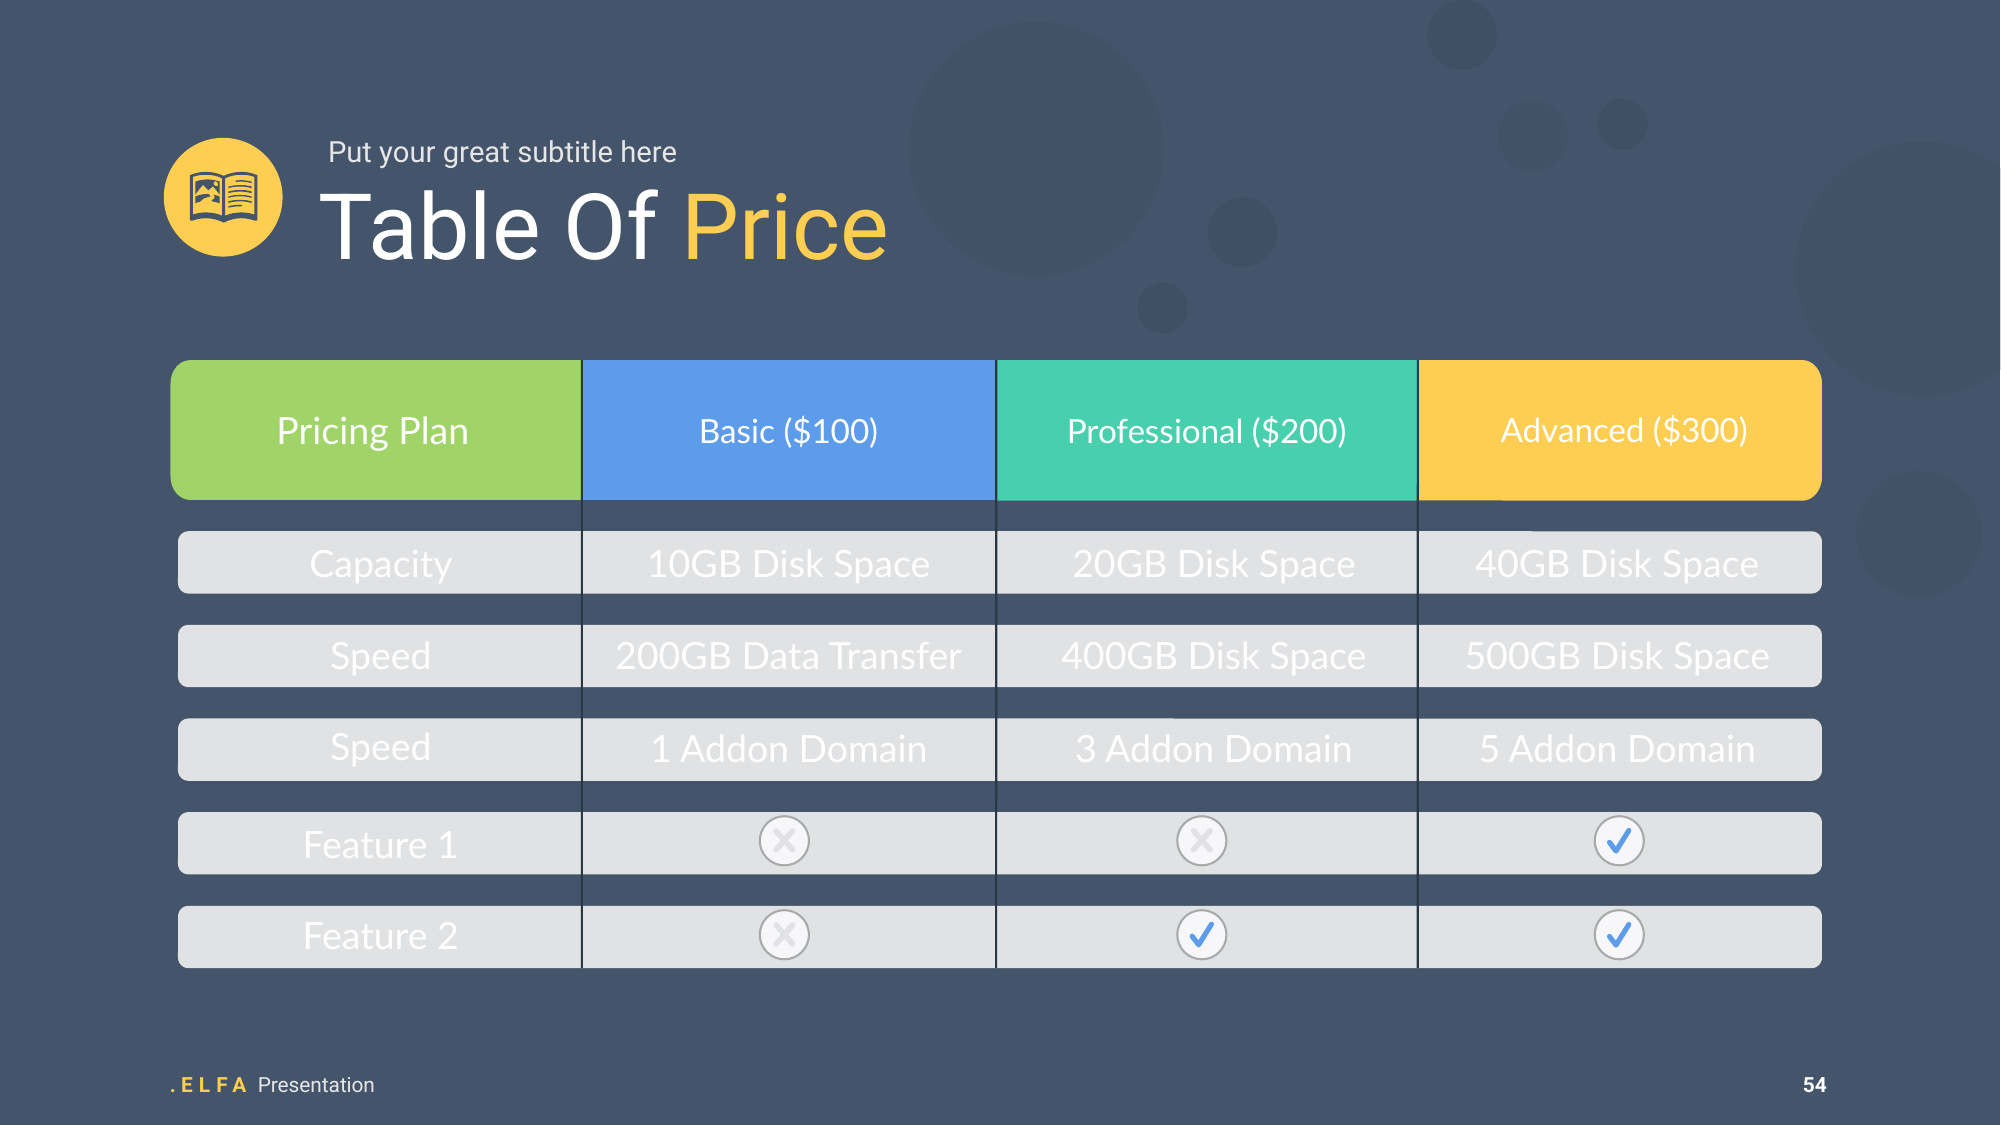

Put your great subtitle here

Table Of Price

Advanced ($300)
Pricing Plan
Basic ($100)
Professional ($200)

Capacity
10GB Disk Space
20GB Disk Space
40GB Disk Space
Speed
200GB Data Transfer
400GB Disk Space
500GB Disk Space

Speed
1 Addon Domain
3 Addon Domain
5 Addon Domain

Feature 1

Feature 2